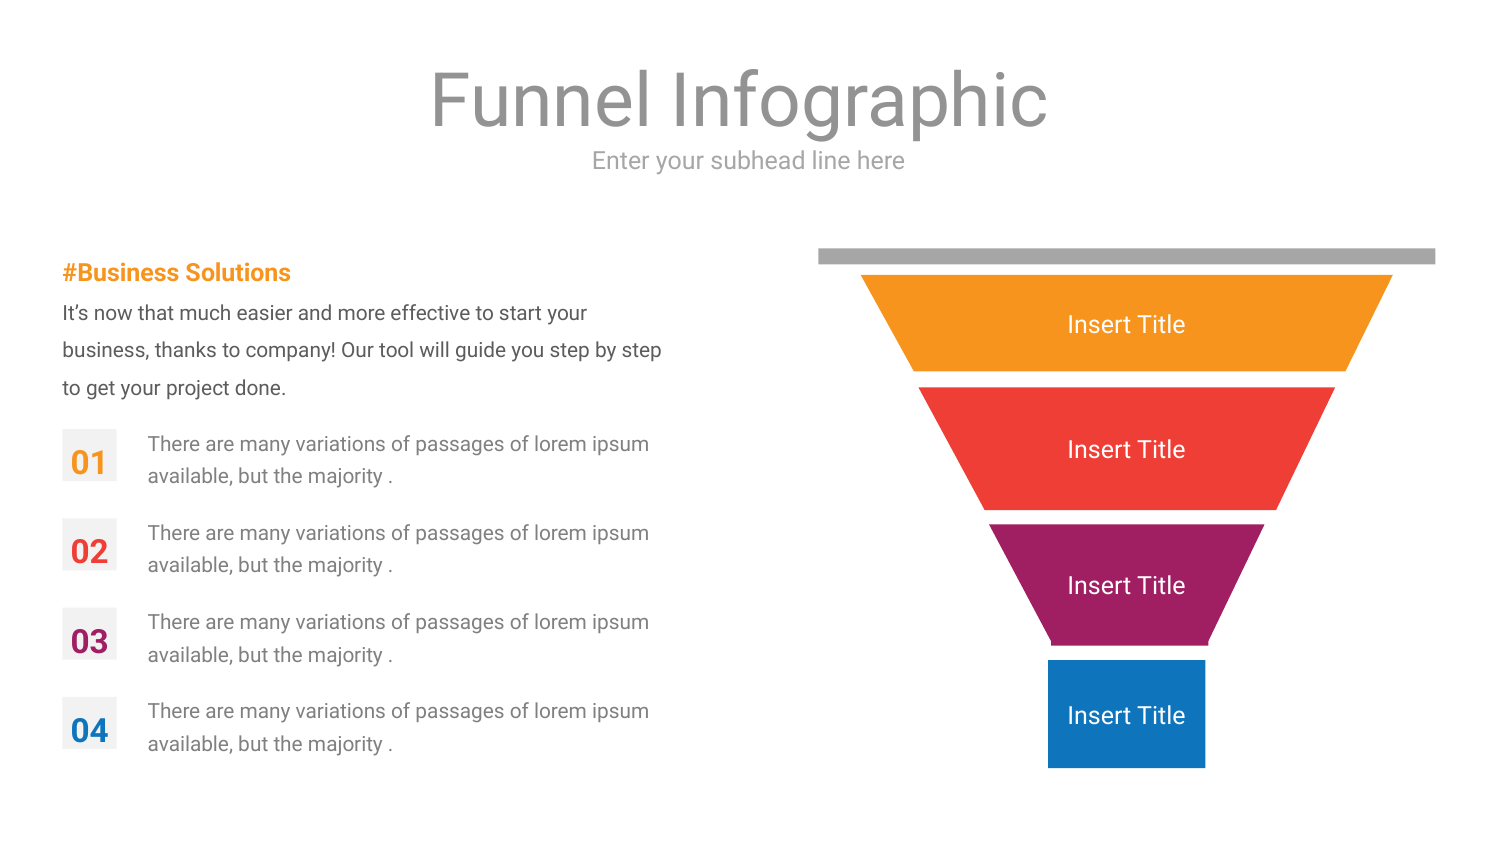

# Funnel Infographic
Enter your subhead line here

#Business Solutions

It’s now that much easier and more effective to start your business, thanks to company! Our tool will guide you step by step to get your project done.
Insert Title
There are many variations of passages of lorem ipsum available, but the majority .
Insert Title
01
There are many variations of passages of lorem ipsum available, but the majority .
02
Insert Title
There are many variations of passages of lorem ipsum available, but the majority .
03
Insert Title
There are many variations of passages of lorem ipsum available, but the majority .
04